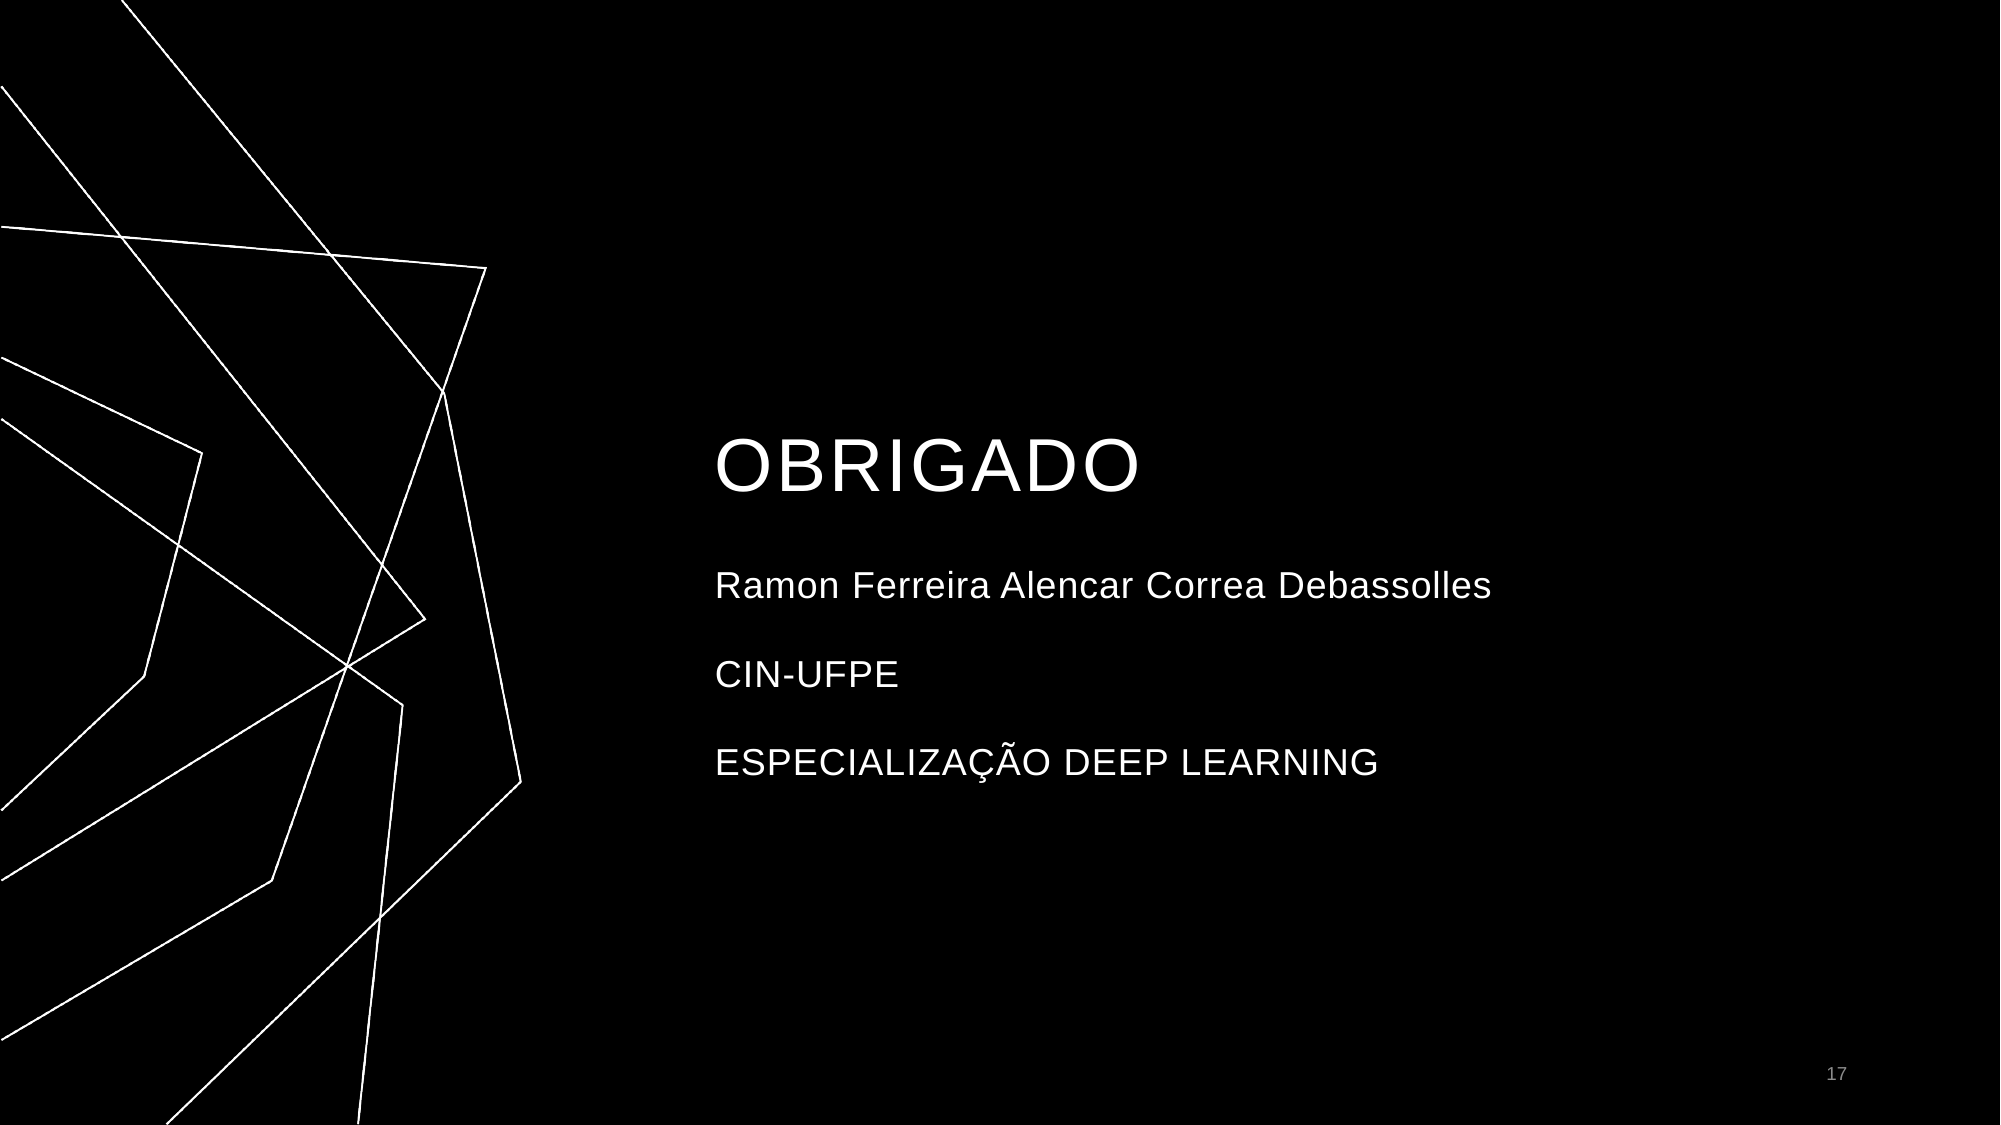

# obrigado
Ramon Ferreira Alencar Correa Debassolles
CIN-UFPE
ESPECIALIZAÇÃO DEEP LEARNING
17